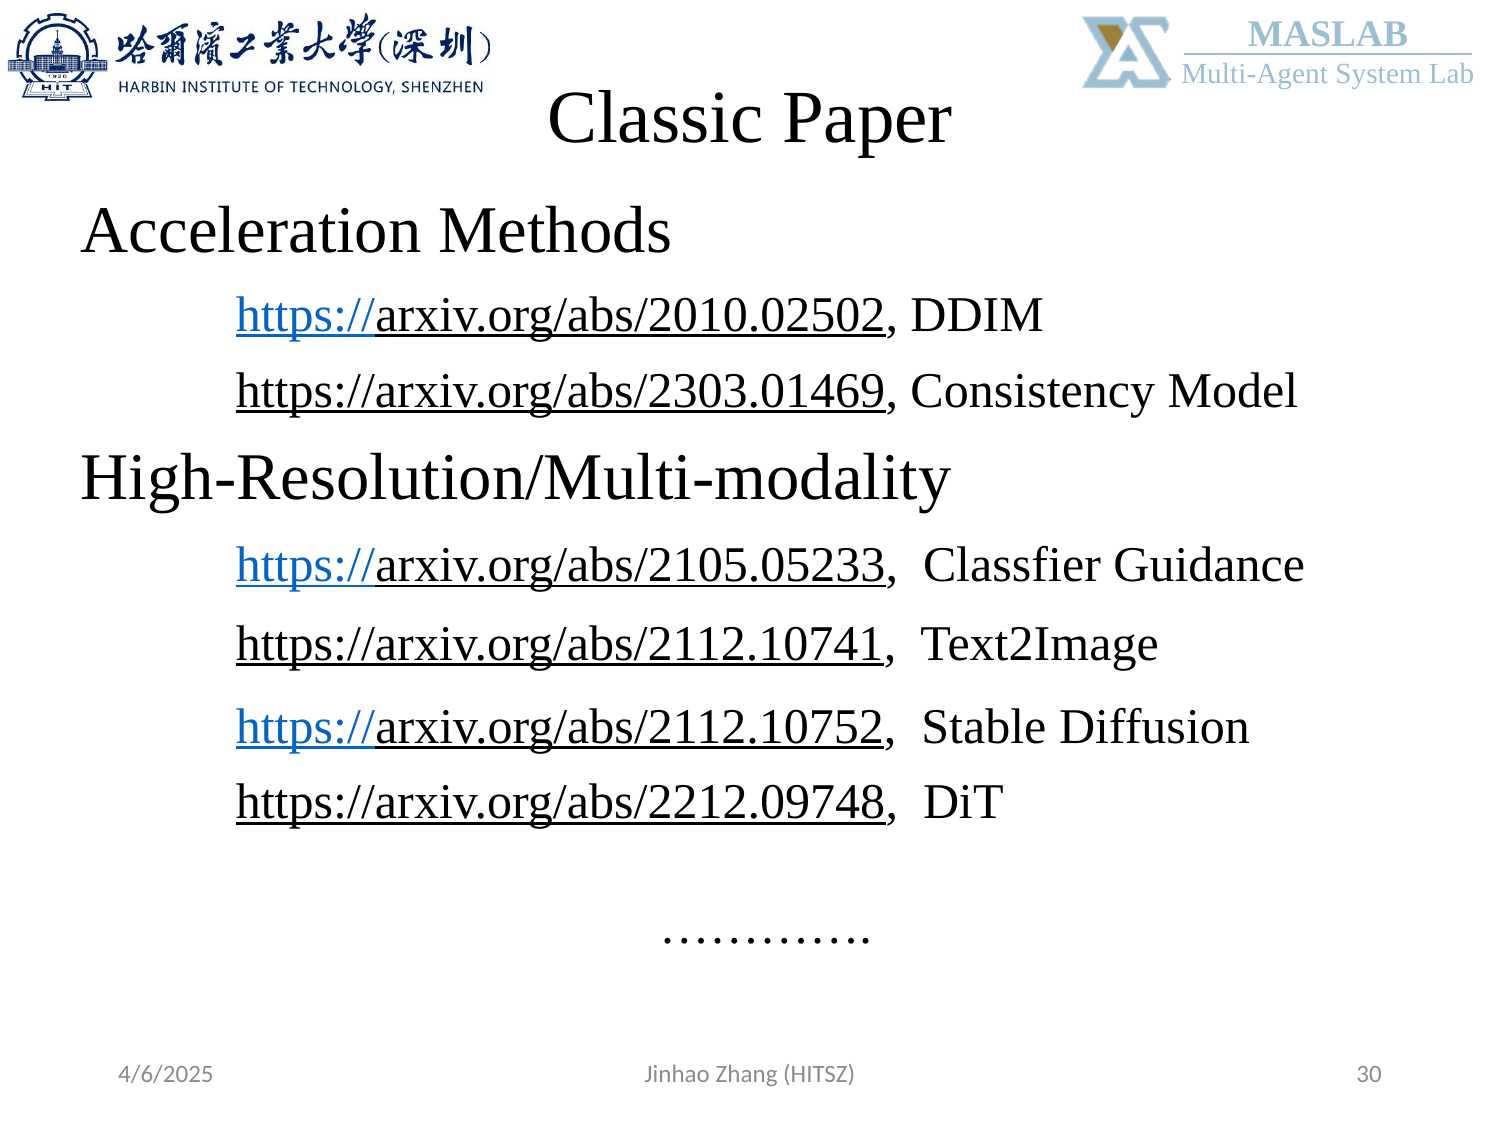

Classic Paper
Acceleration Methods
https://arxiv.org/abs/2010.02502, DDIM
https://arxiv.org/abs/2303.01469, Consistency Model
High-Resolution/Multi-modality
https://arxiv.org/abs/2105.05233,  Classfier Guidance
https://arxiv.org/abs/2112.10741,  Text2Image
https://arxiv.org/abs/2112.10752,  Stable Diffusion
https://arxiv.org/abs/2212.09748,  DiT
………….
4/6/2025
Jinhao Zhang (HITSZ)
30